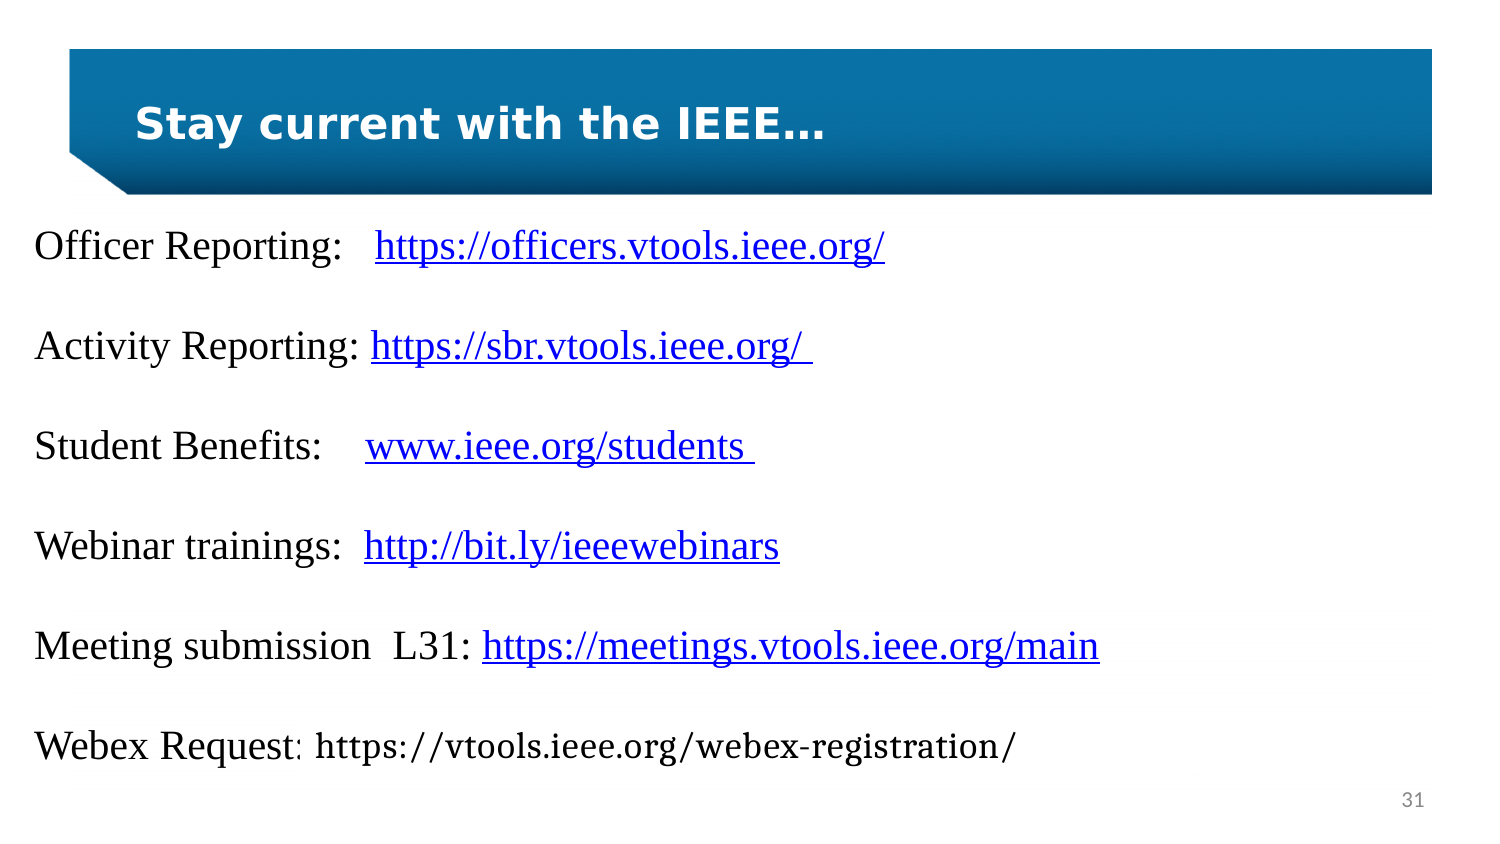

# Stay current with the IEEE…
Officer Reporting:   https://officers.vtools.ieee.org/

Activity Reporting: https://sbr.vtools.ieee.org/

Student Benefits:    www.ieee.org/students

Webinar trainings:  http://bit.ly/ieeewebinars

Meeting submission  L31: https://meetings.vtools.ieee.org/main

Webex Request:

https://vtools.ieee.org/webex-registration/
31